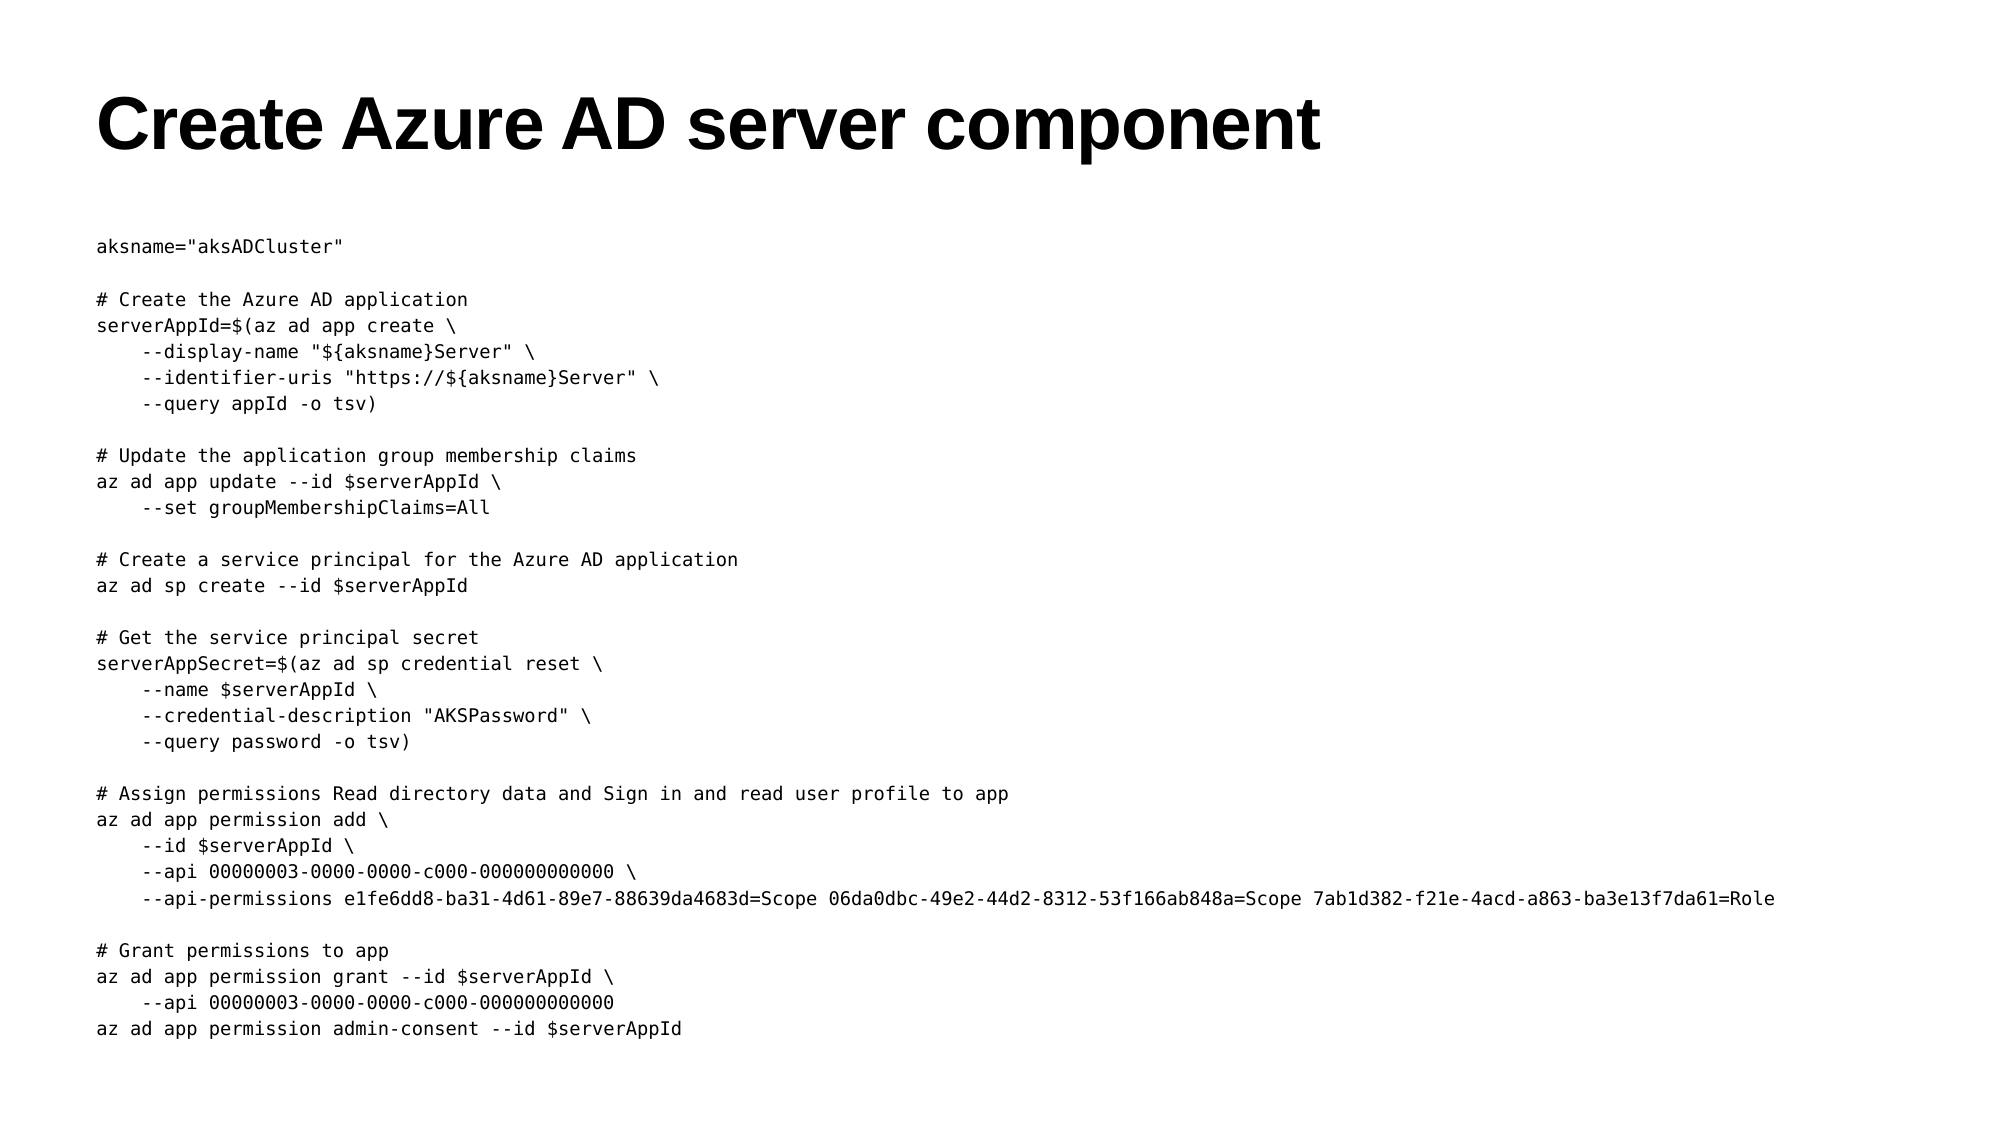

# Create Azure AD server component
aksname="aksADCluster"

# Create the Azure AD application
serverAppId=$(az ad app create \
    --display-name "${aksname}Server" \
    --identifier-uris "https://${aksname}Server" \
    --query appId -o tsv)

# Update the application group membership claims
az ad app update --id $serverAppId \
    --set groupMembershipClaims=All

# Create a service principal for the Azure AD application
az ad sp create --id $serverAppId

# Get the service principal secret
serverAppSecret=$(az ad sp credential reset \
    --name $serverAppId \
    --credential-description "AKSPassword" \
    --query password -o tsv)

# Assign permissions Read directory data and Sign in and read user profile to app
az ad app permission add \
    --id $serverAppId \
    --api 00000003-0000-0000-c000-000000000000 \
    --api-permissions e1fe6dd8-ba31-4d61-89e7-88639da4683d=Scope 06da0dbc-49e2-44d2-8312-53f166ab848a=Scope 7ab1d382-f21e-4acd-a863-ba3e13f7da61=Role

# Grant permissions to app
az ad app permission grant --id $serverAppId \
    --api 00000003-0000-0000-c000-000000000000
az ad app permission admin-consent --id $serverAppId